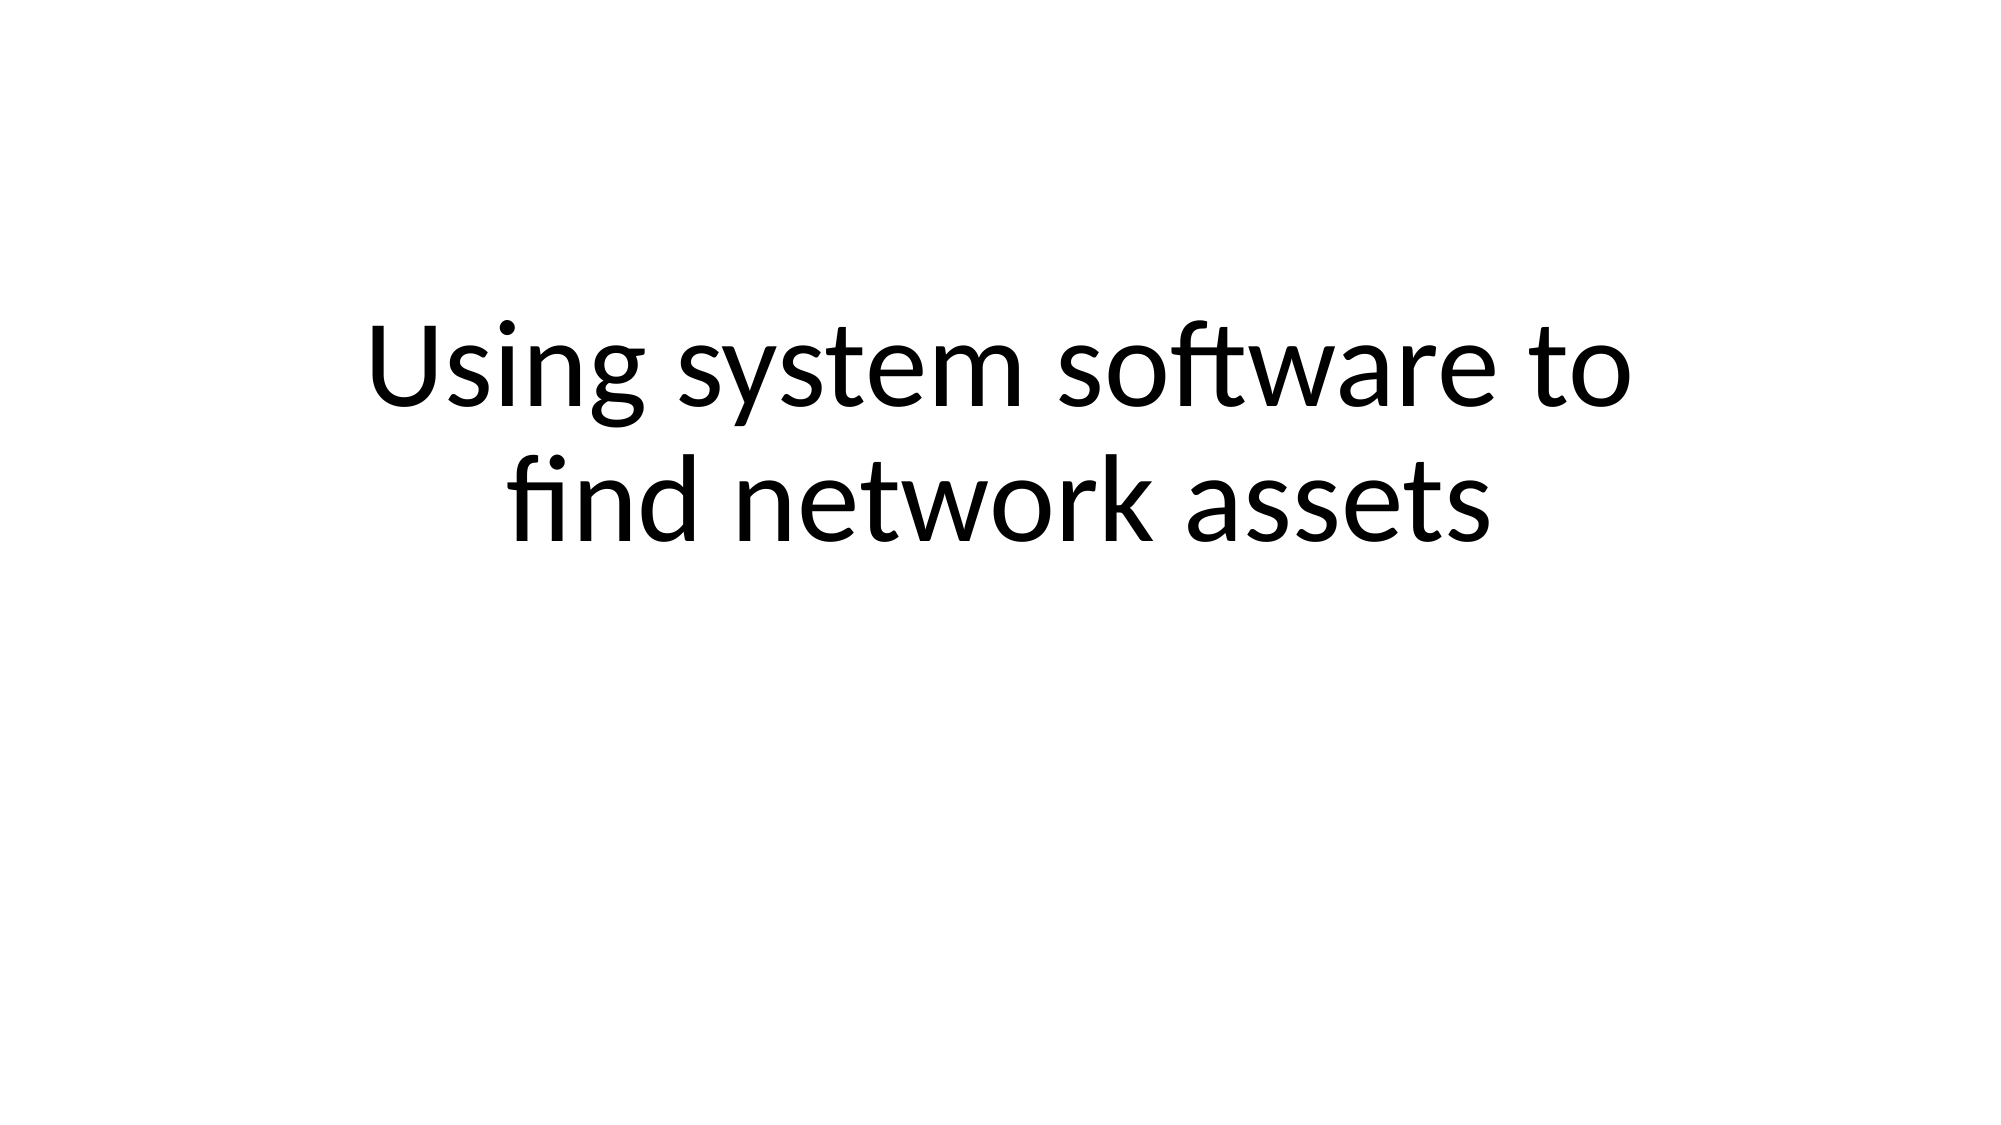

# Using system software to find network assets